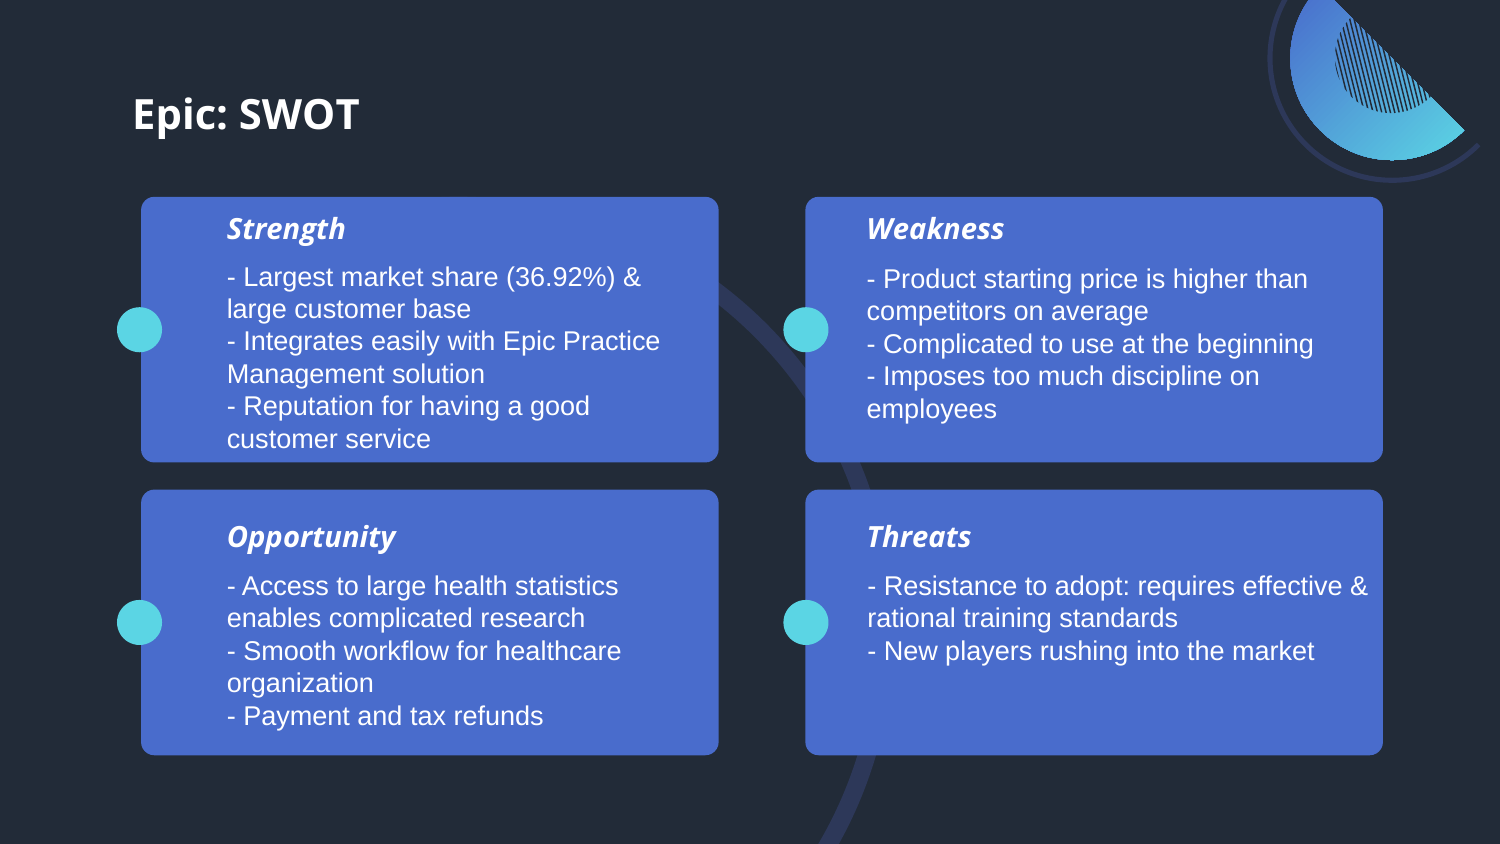

# Epic: SWOT
Strength
Weakness

- Largest market share (36.92%) & large customer base
- Integrates easily with Epic Practice Management solution
- Reputation for having a good customer service
- Product starting price is higher than competitors on average
- Complicated to use at the beginning
- Imposes too much discipline on employees

Threats
Opportunity
- Access to large health statistics enables complicated research
- Smooth workflow for healthcare organization
- Payment and tax refunds
- Resistance to adopt: requires effective & rational training standards
- New players rushing into the market